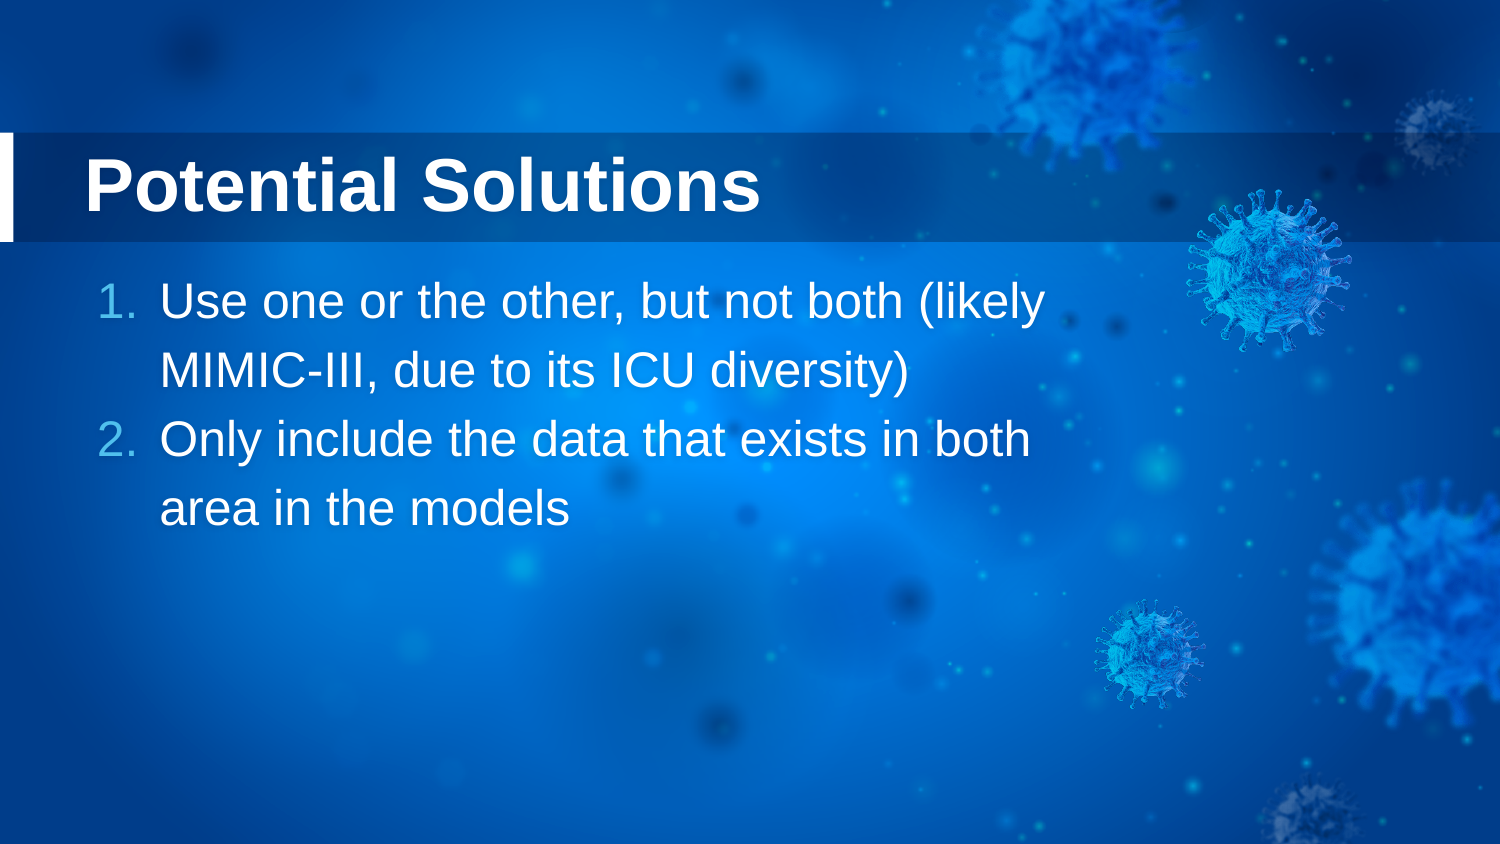

# Potential Solutions
Use one or the other, but not both (likely MIMIC-III, due to its ICU diversity)
Only include the data that exists in both area in the models